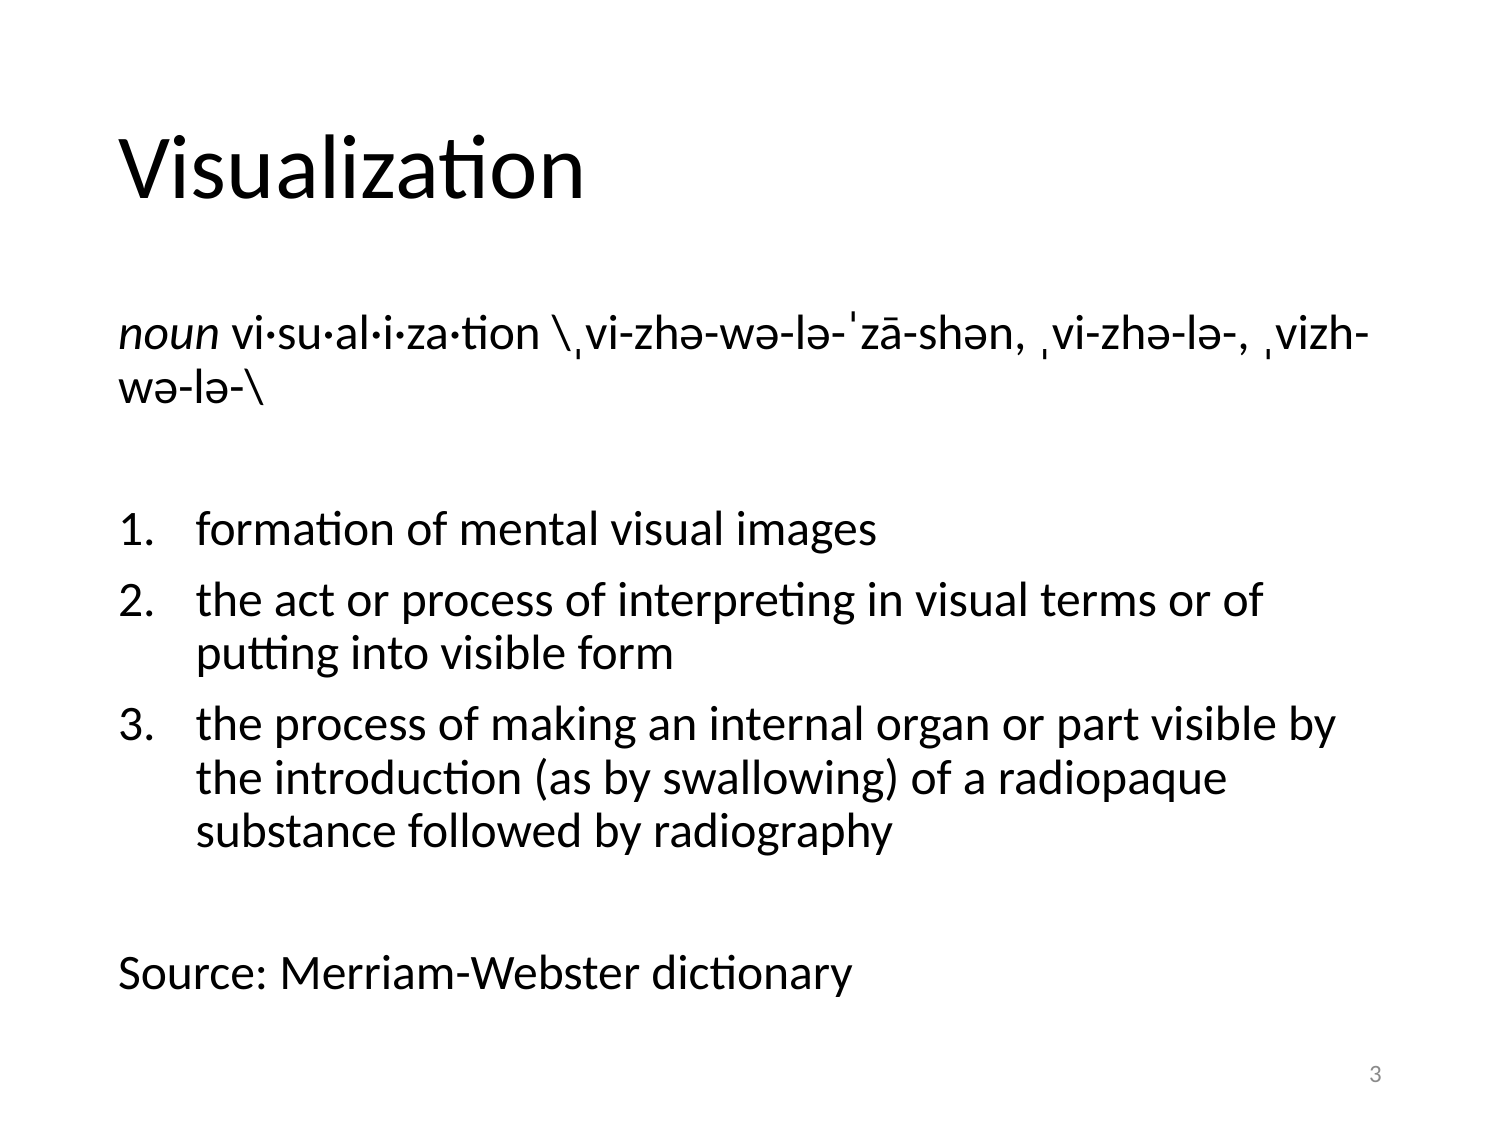

# Visualization
noun vi·su·al·i·za·tion \ˌvi-zhə-wə-lə-ˈzā-shən, ˌvi-zhə-lə-, ˌvizh-wə-lə-\

formation of mental visual images
the act or process of interpreting in visual terms or of putting into visible form
the process of making an internal organ or part visible by the introduction (as by swallowing) of a radiopaque substance followed by radiography

Source: Merriam-Webster dictionary

3